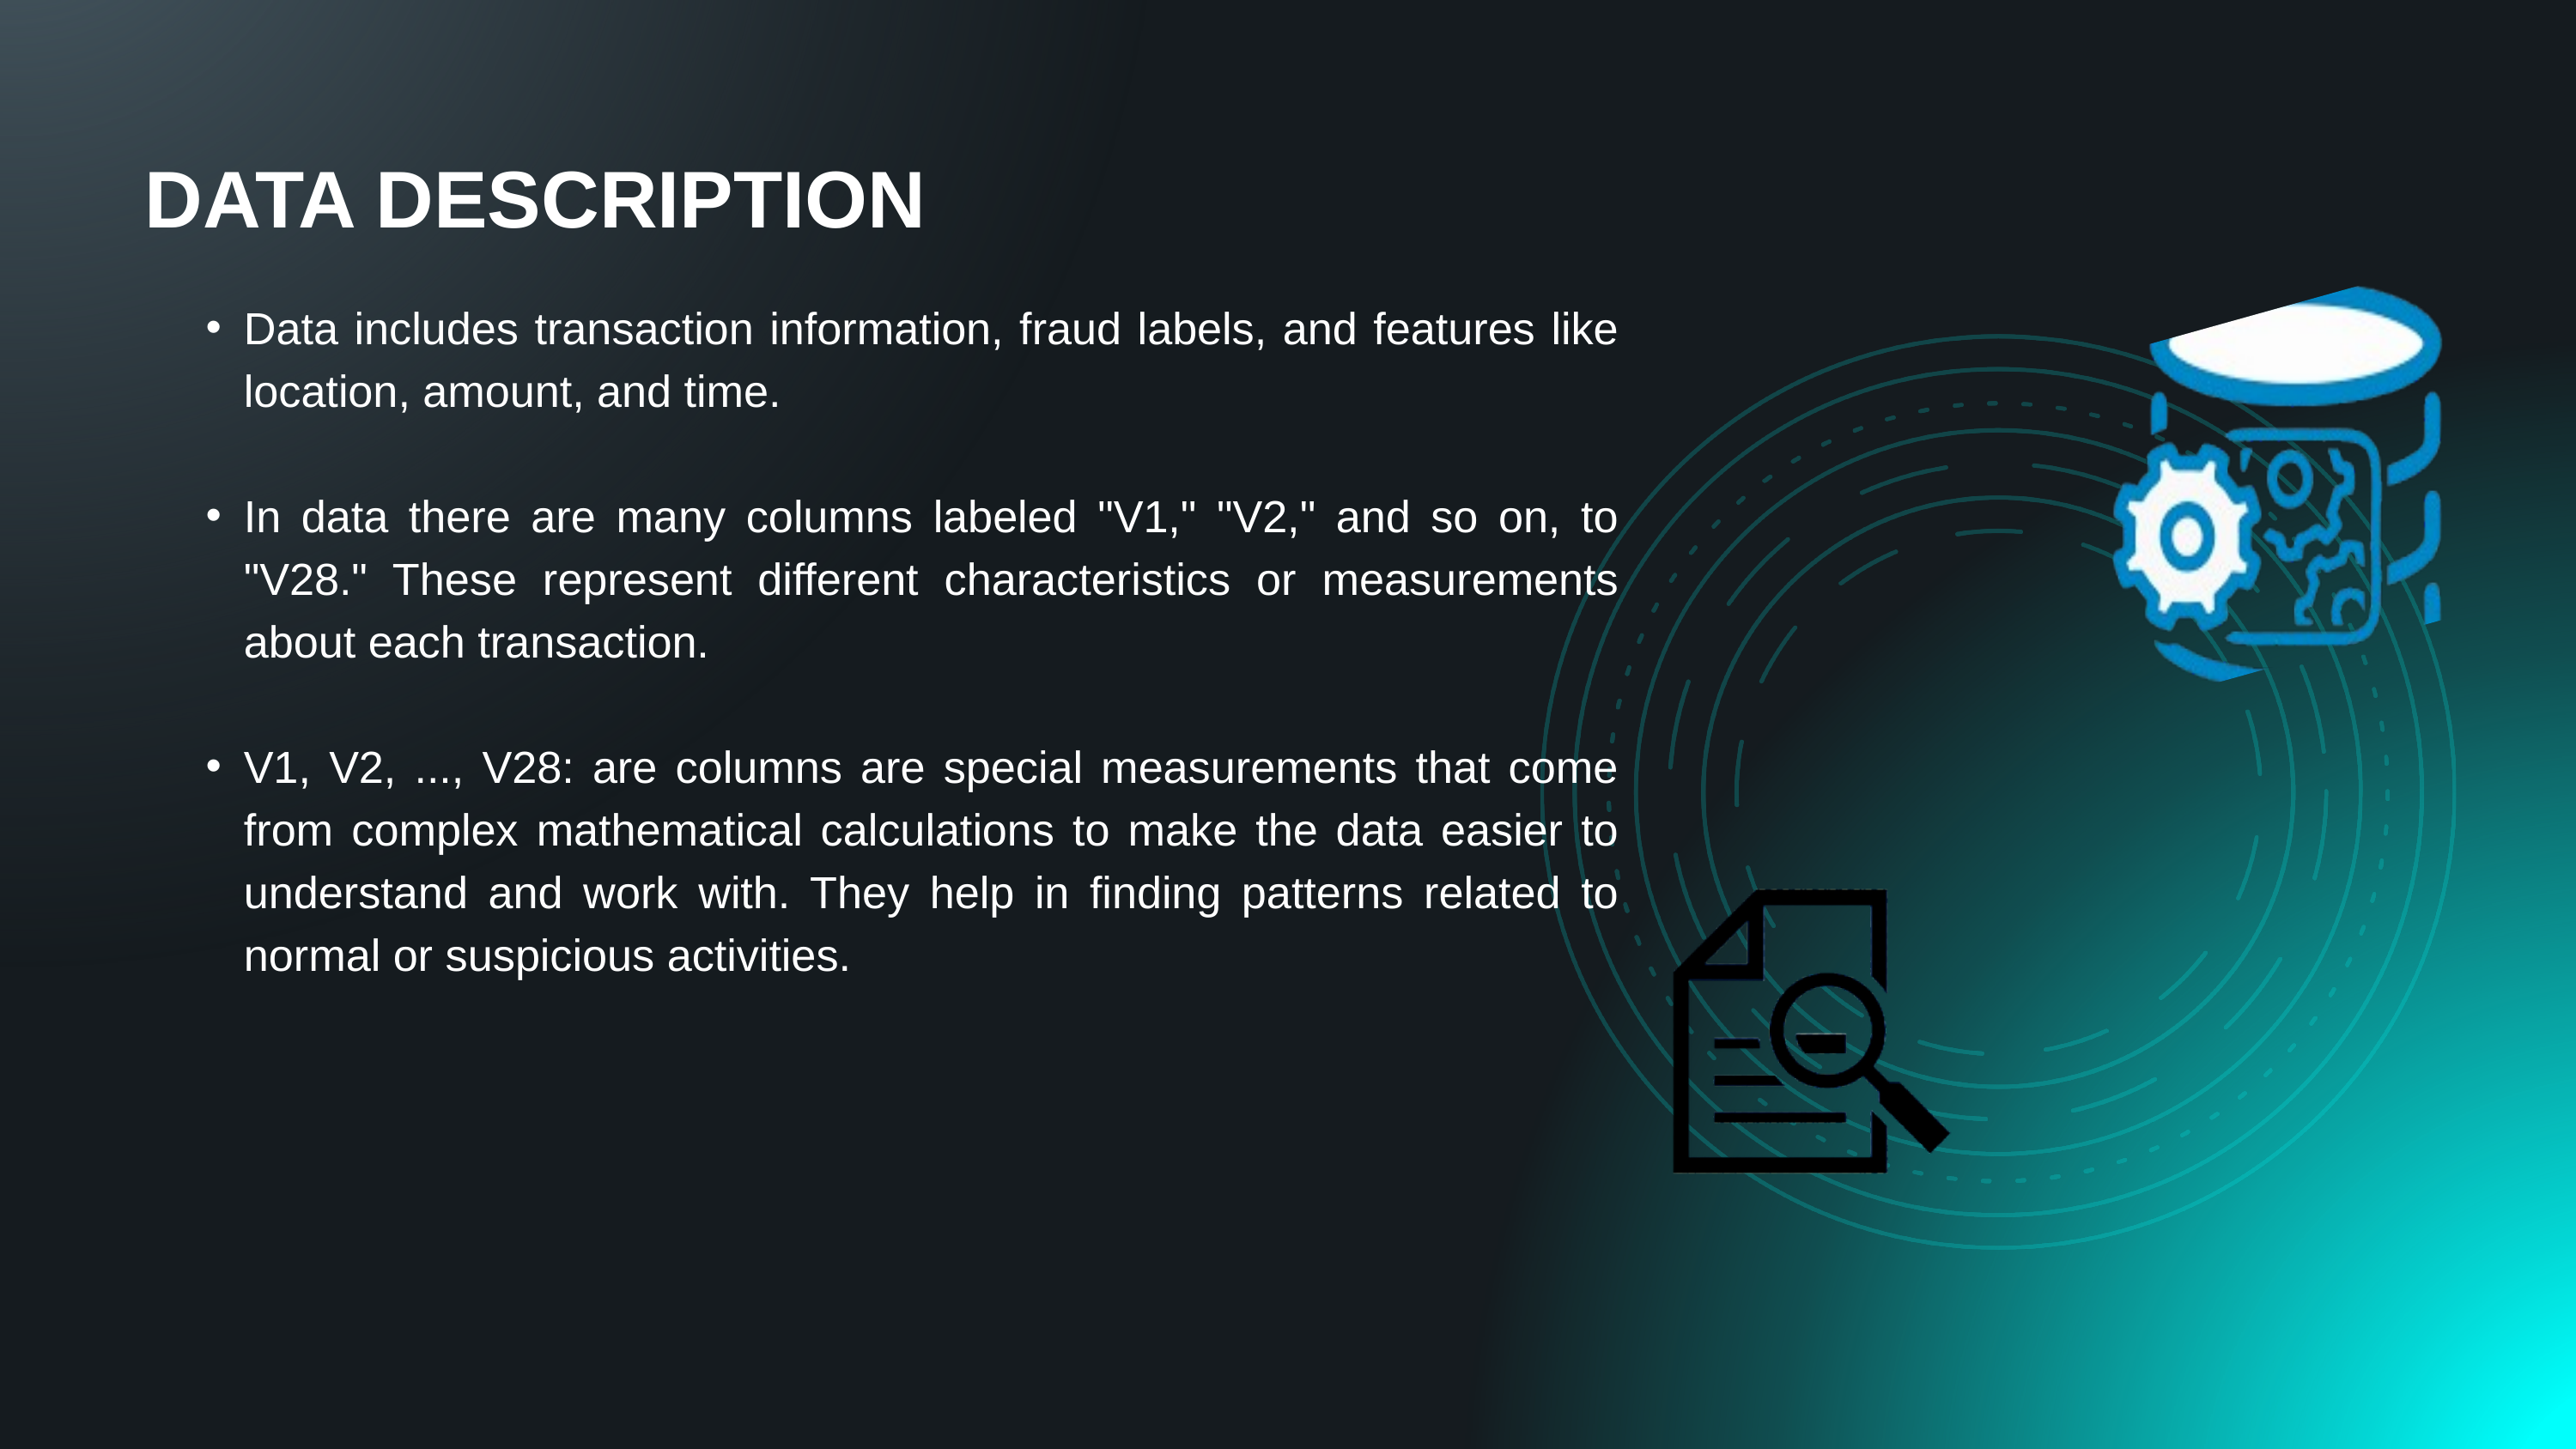

DATA DESCRIPTION
Data includes transaction information, fraud labels, and features like location, amount, and time.

In data there are many columns labeled "V1," "V2," and so on, to "V28." These represent different characteristics or measurements about each transaction.

V1, V2, ..., V28: are columns are special measurements that come from complex mathematical calculations to make the data easier to understand and work with. They help in finding patterns related to normal or suspicious activities.